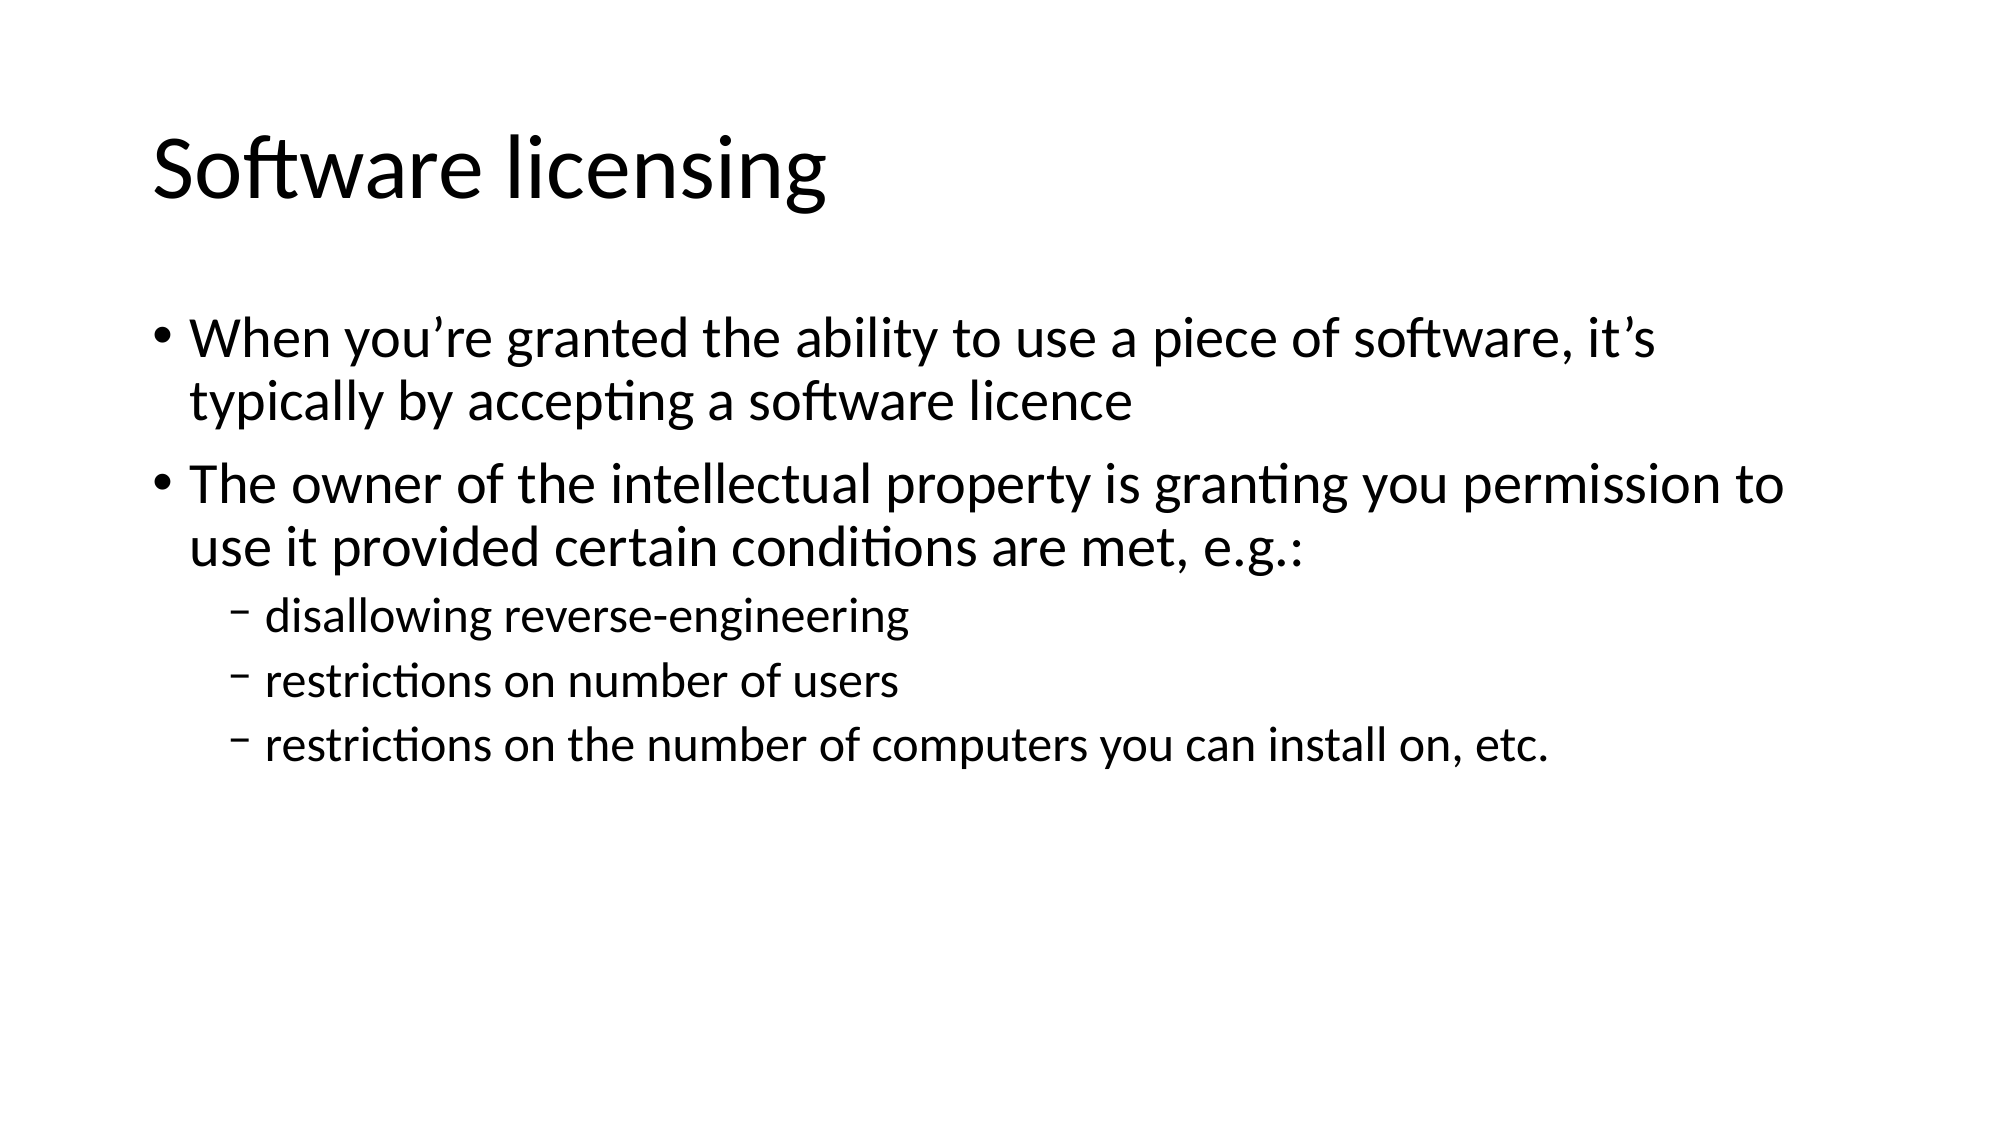

# Software licensing
When you’re granted the ability to use a piece of software, it’s typically by accepting a software licence
The owner of the intellectual property is granting you permission to use it provided certain conditions are met, e.g.:
disallowing reverse-engineering
restrictions on number of users
restrictions on the number of computers you can install on, etc.